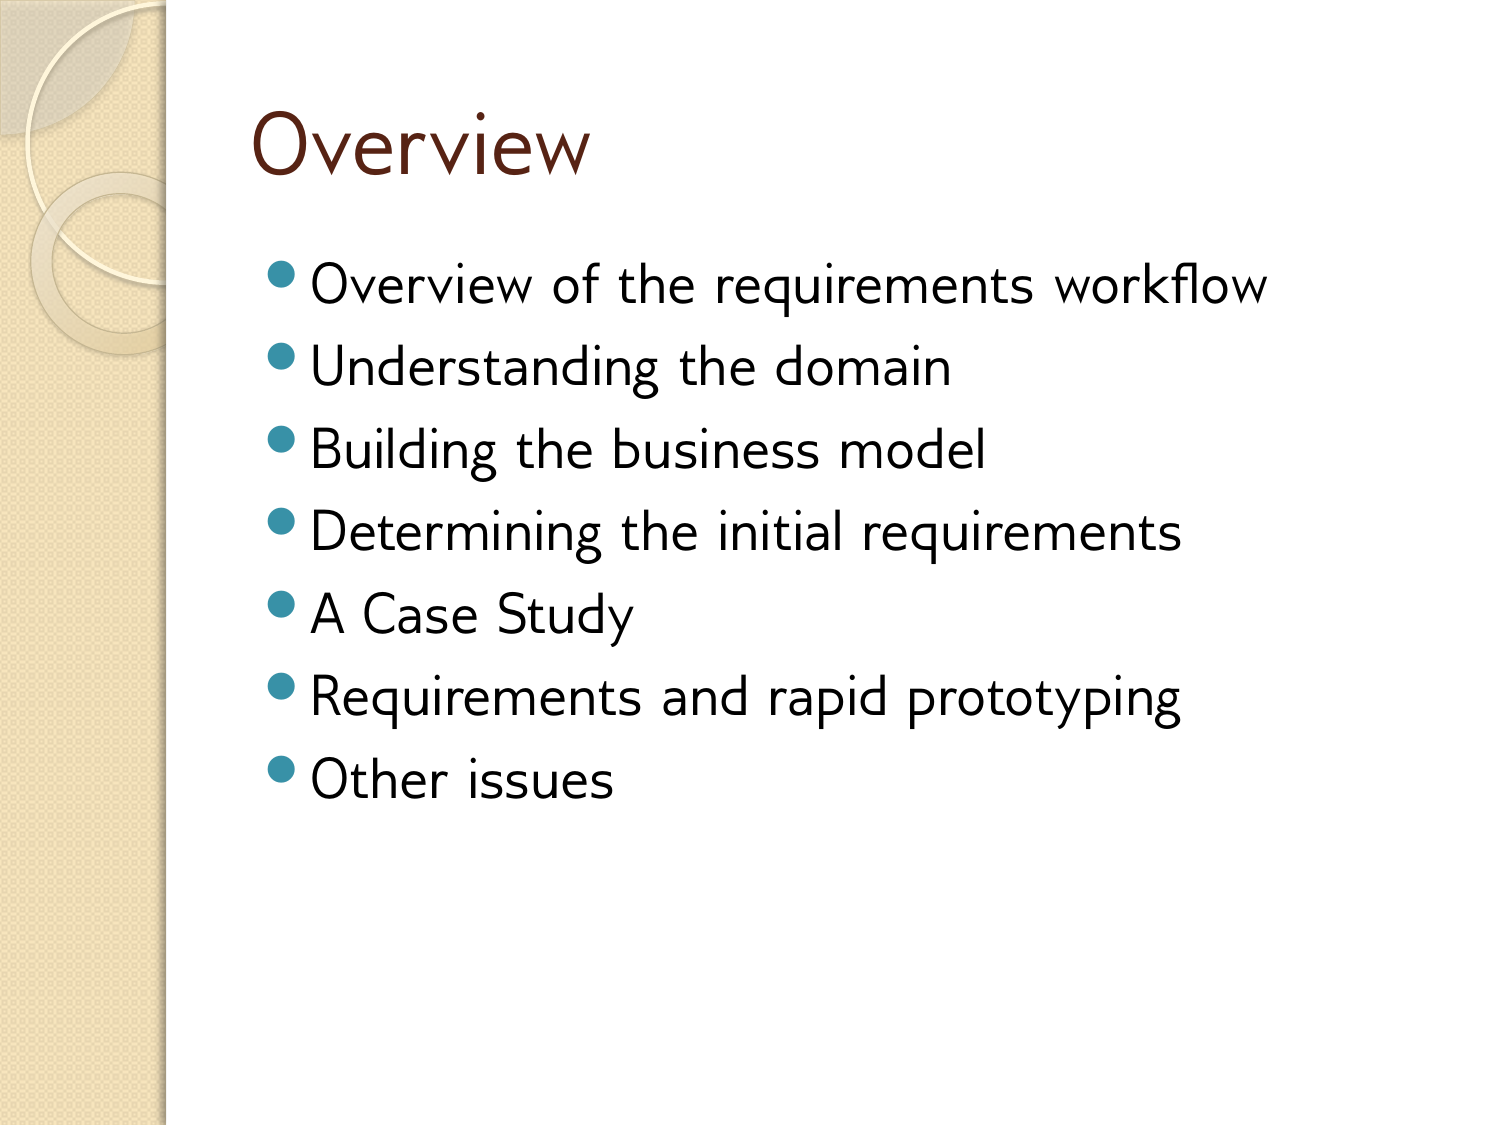

# Overview
Overview of the requirements workflow
Understanding the domain
Building the business model
Determining the initial requirements
A Case Study
Requirements and rapid prototyping
Other issues